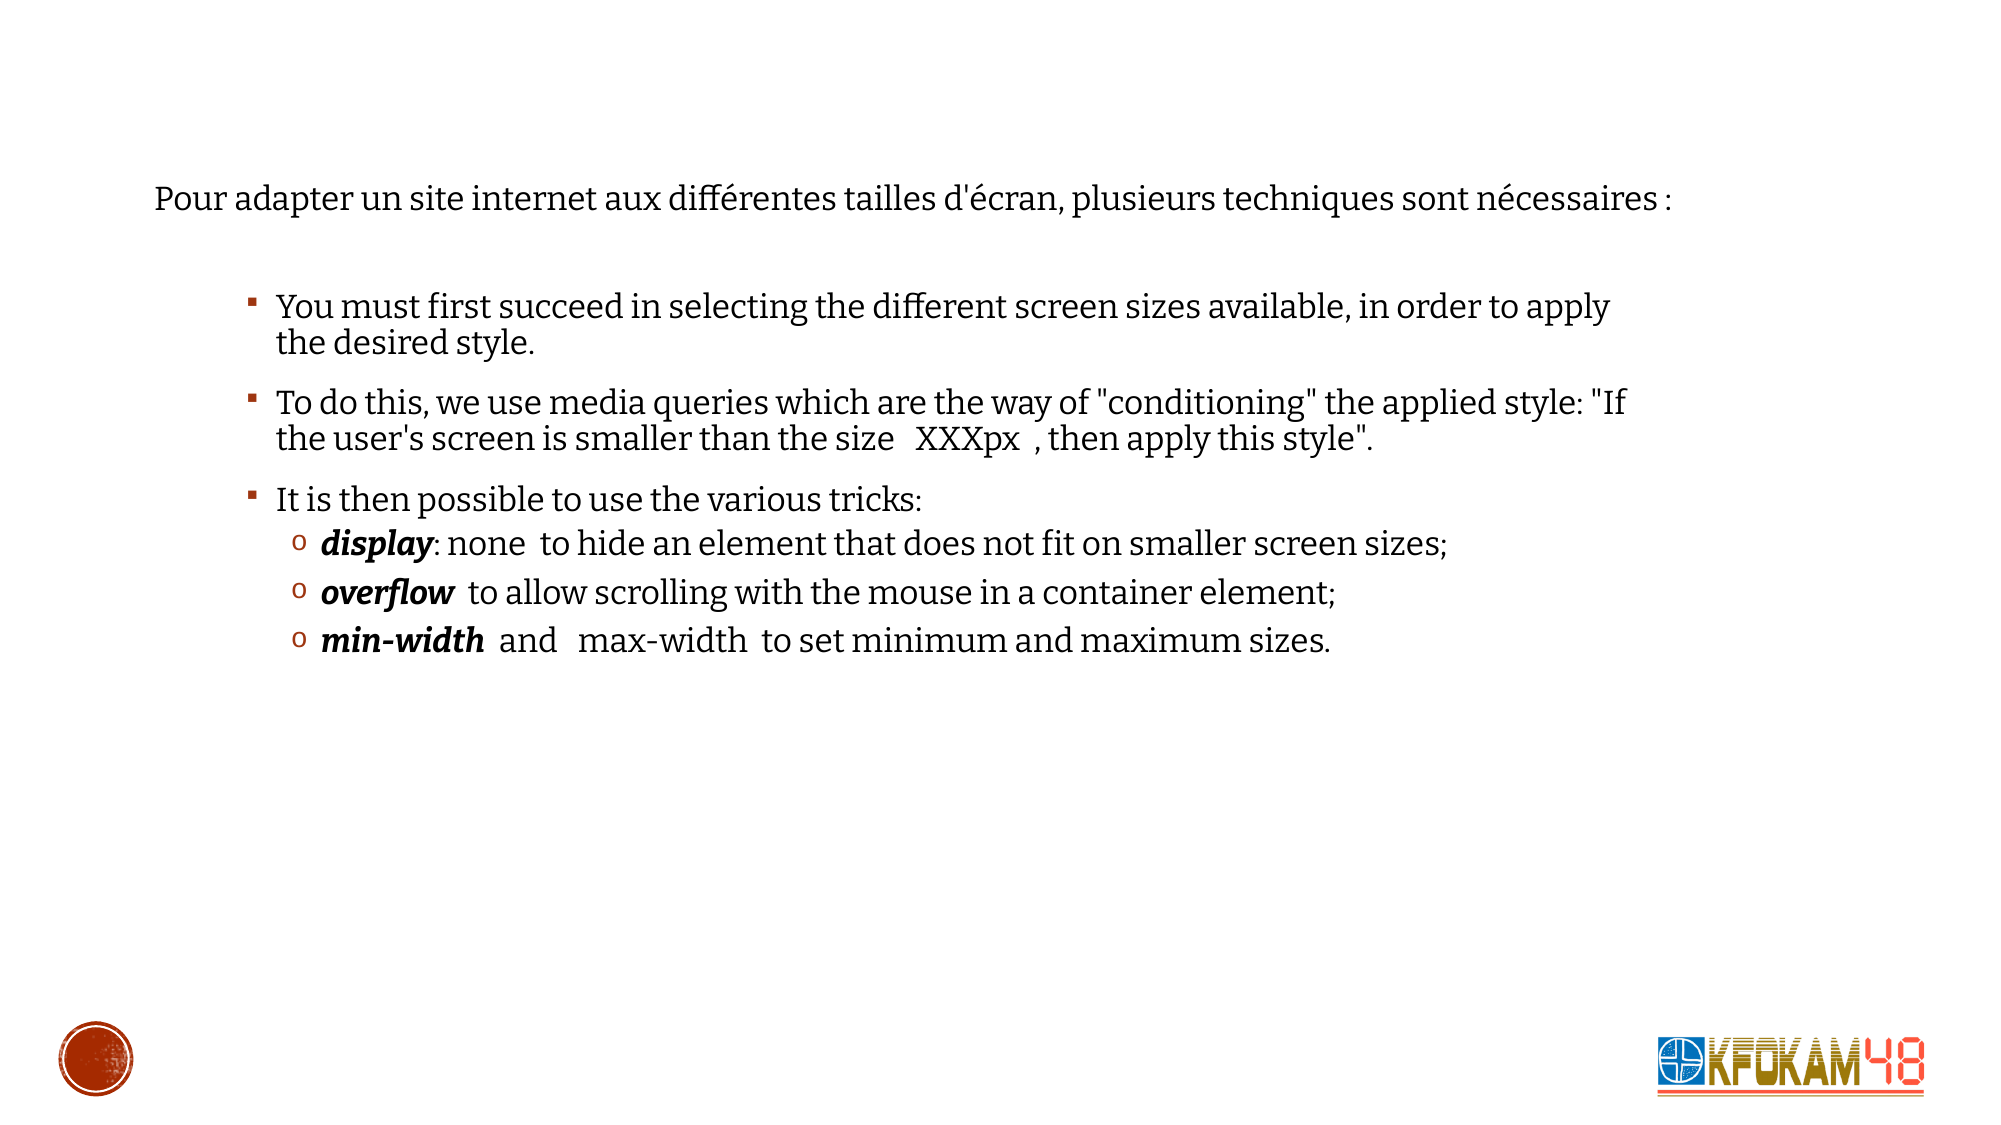

Pour adapter un site internet aux différentes tailles d'écran, plusieurs techniques sont nécessaires :
You must first succeed in selecting the different screen sizes available, in order to apply the desired style.
To do this, we use media queries which are the way of "conditioning" the applied style: "If the user's screen is smaller than the size   XXXpx  , then apply this style".
It is then possible to use the various tricks:
display: none  to hide an element that does not fit on smaller screen sizes;
overflow  to allow scrolling with the mouse in a container element;
min-width  and   max-width  to set minimum and maximum sizes.